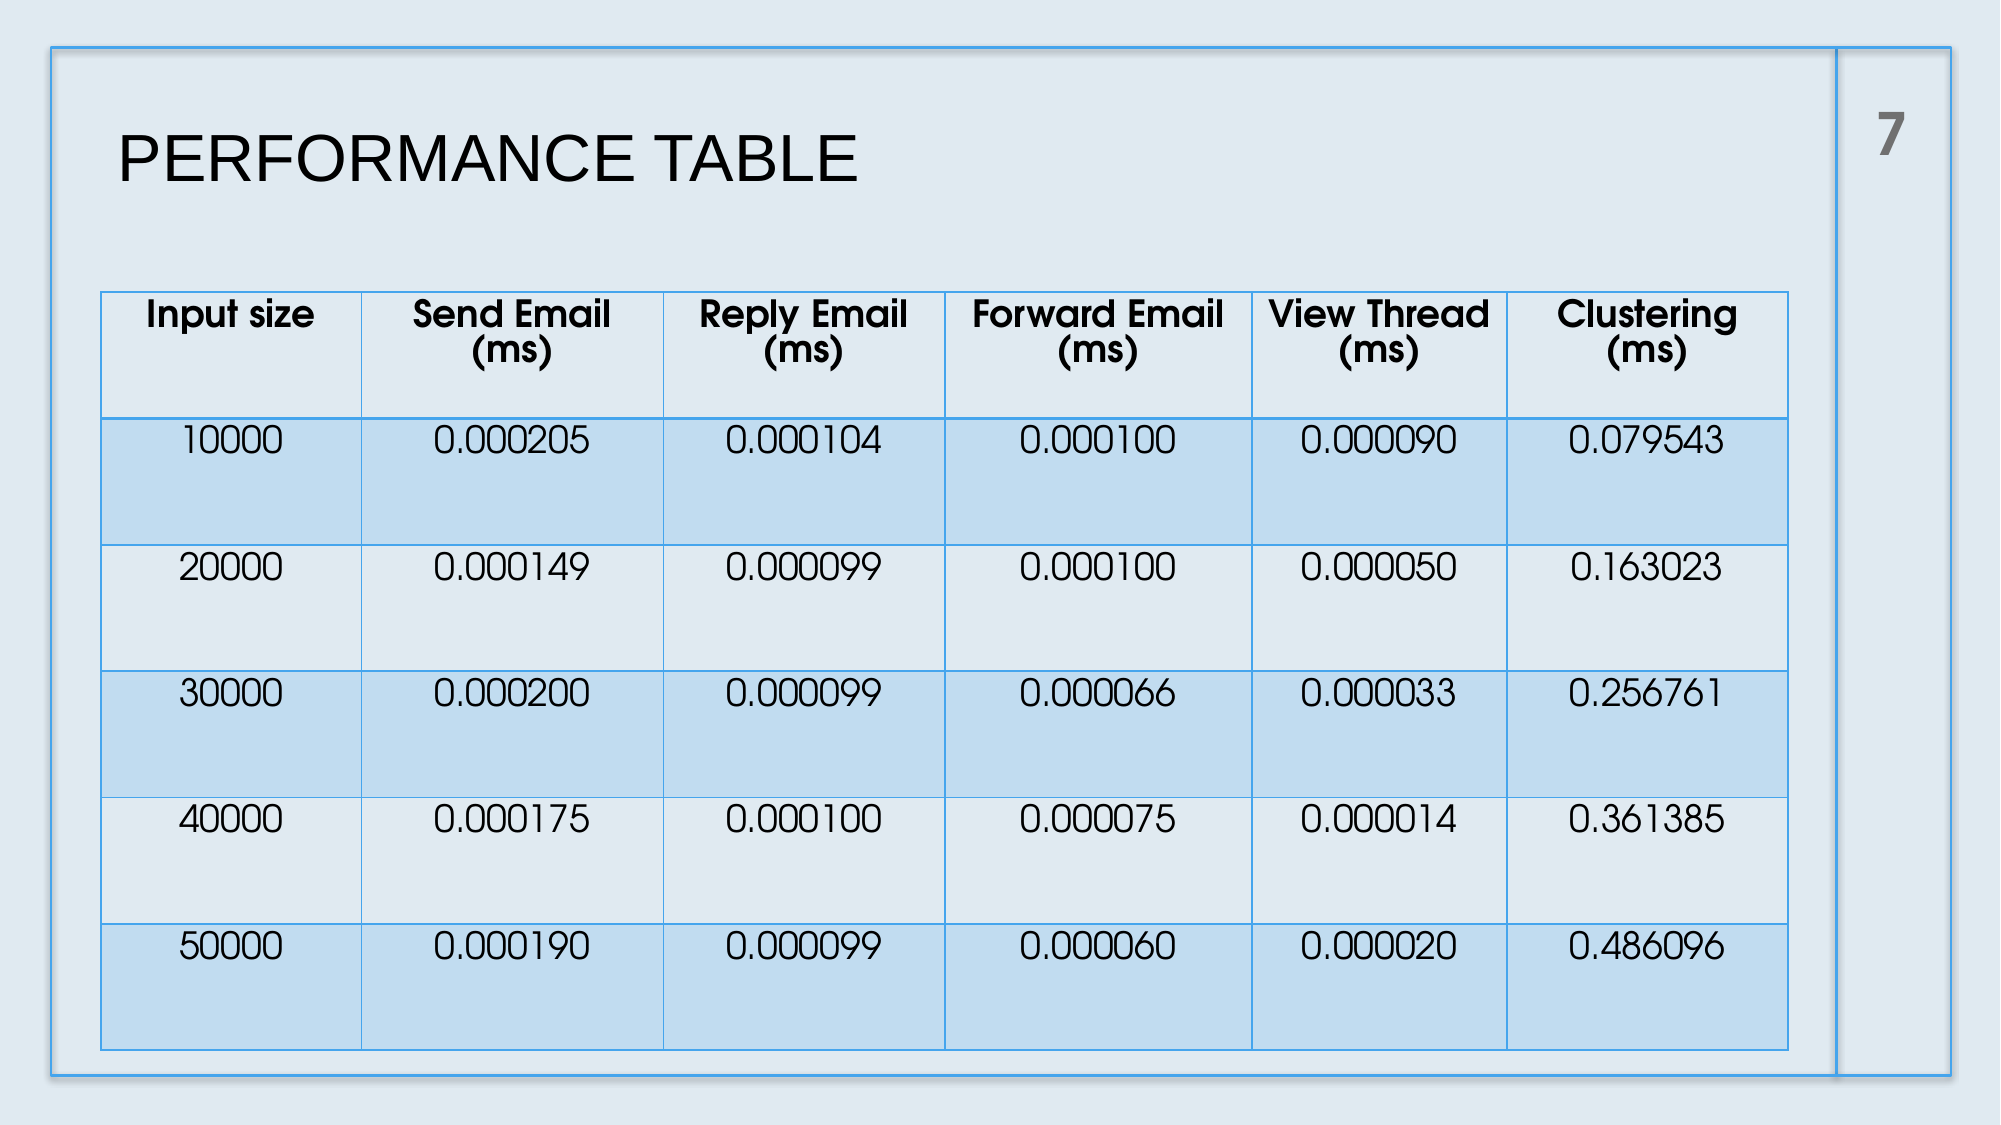

7
# Performance Table
| Input size | Send Email (ms) | Reply Email (ms) | Forward Email (ms) | View Thread (ms) | Clustering (ms) |
| --- | --- | --- | --- | --- | --- |
| 10000 | 0.000205 | 0.000104 | 0.000100 | 0.000090 | 0.079543 |
| 20000 | 0.000149 | 0.000099 | 0.000100 | 0.000050 | 0.163023 |
| 30000 | 0.000200 | 0.000099 | 0.000066 | 0.000033 | 0.256761 |
| 40000 | 0.000175 | 0.000100 | 0.000075 | 0.000014 | 0.361385 |
| 50000 | 0.000190 | 0.000099 | 0.000060 | 0.000020 | 0.486096 |